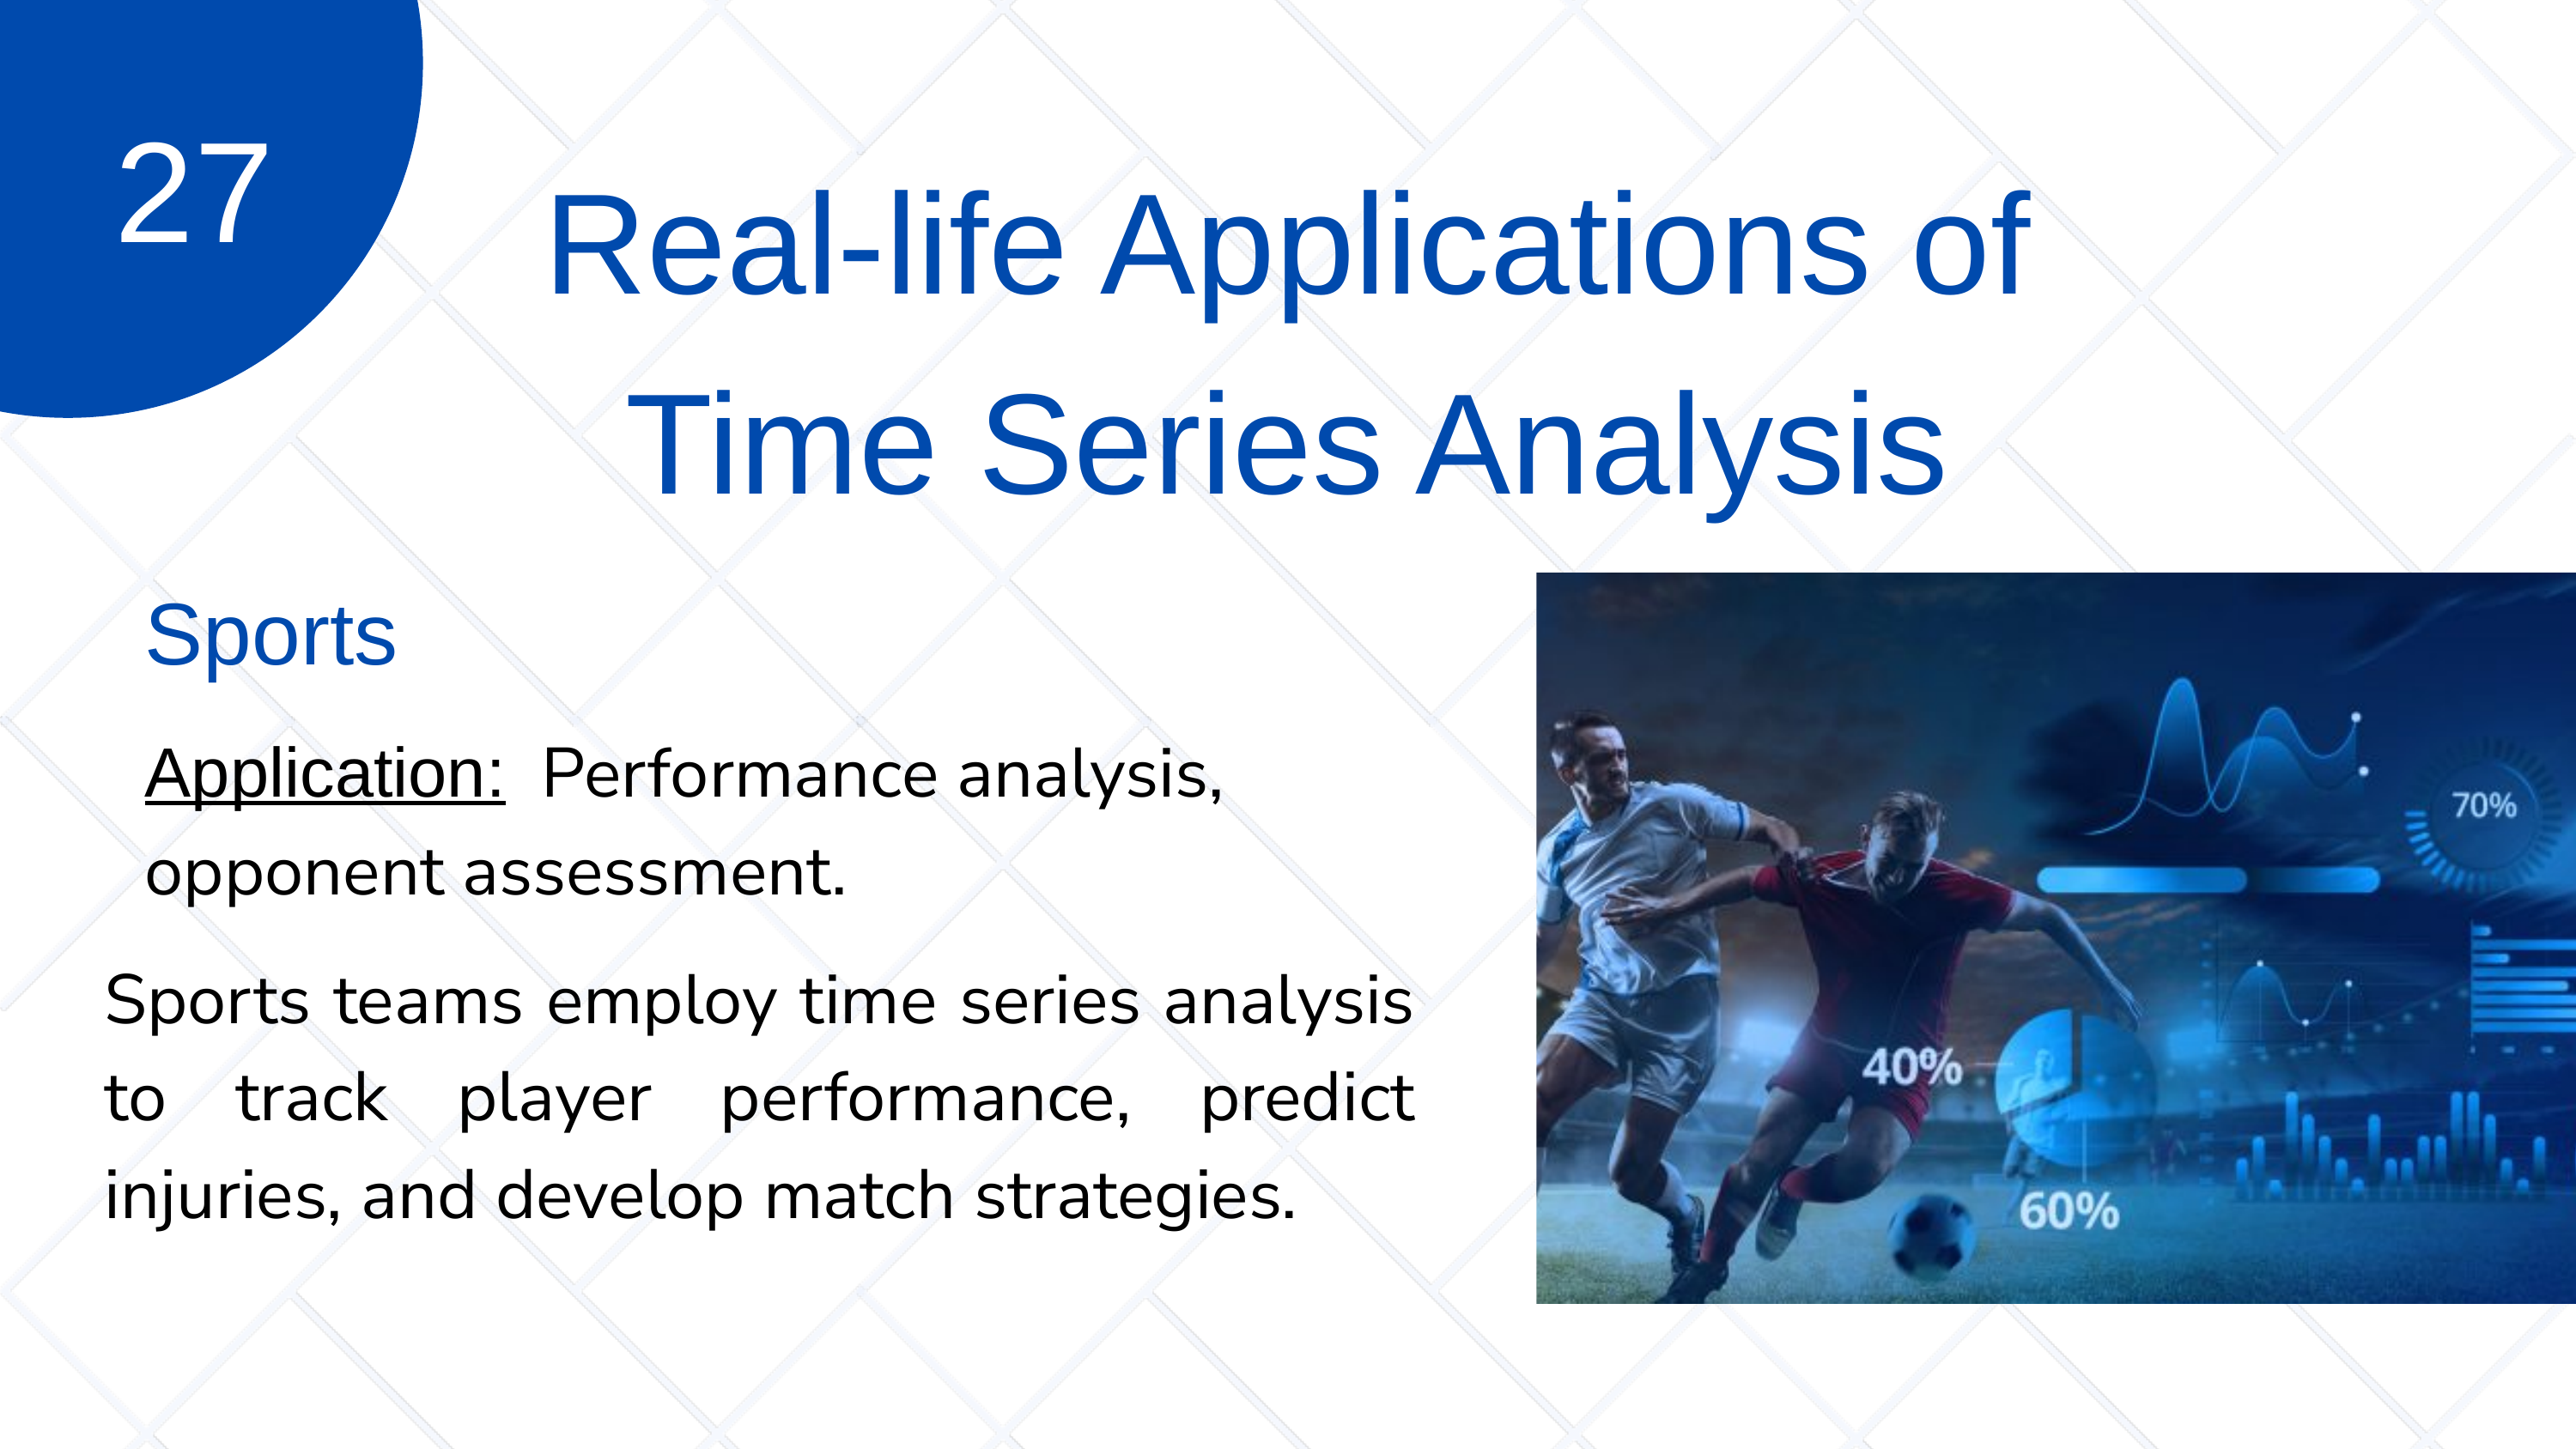

27
Real-life Applications of Time Series Analysis
Sports

Application:  Performance analysis, opponent assessment.
Sports teams employ time series analysis to track player performance, predict injuries, and develop match strategies.